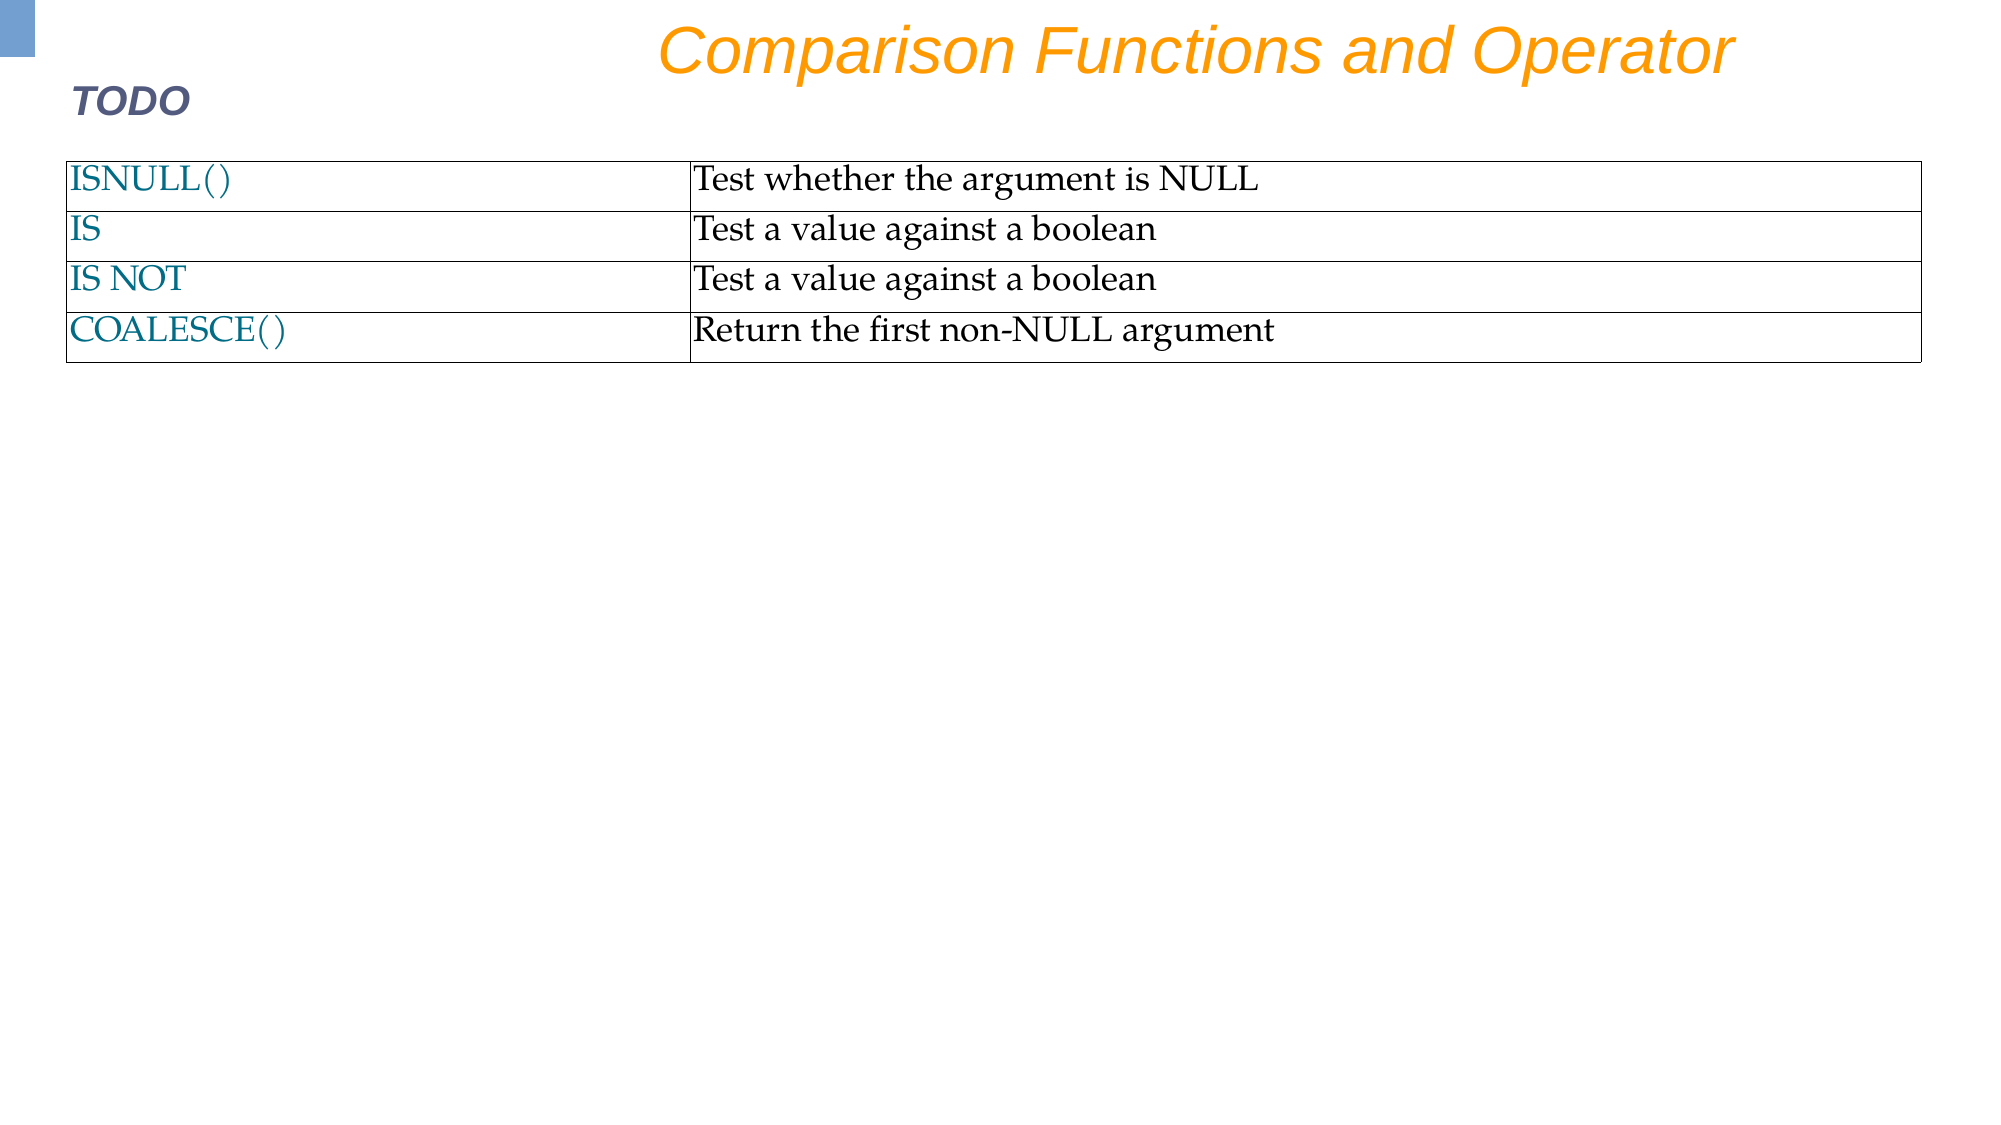

Comparison Functions and Operator
TODO
| ISNULL() | Test whether the argument is NULL |
| --- | --- |
| IS | Test a value against a boolean |
| IS NOT | Test a value against a boolean |
| COALESCE() | Return the first non-NULL argument |